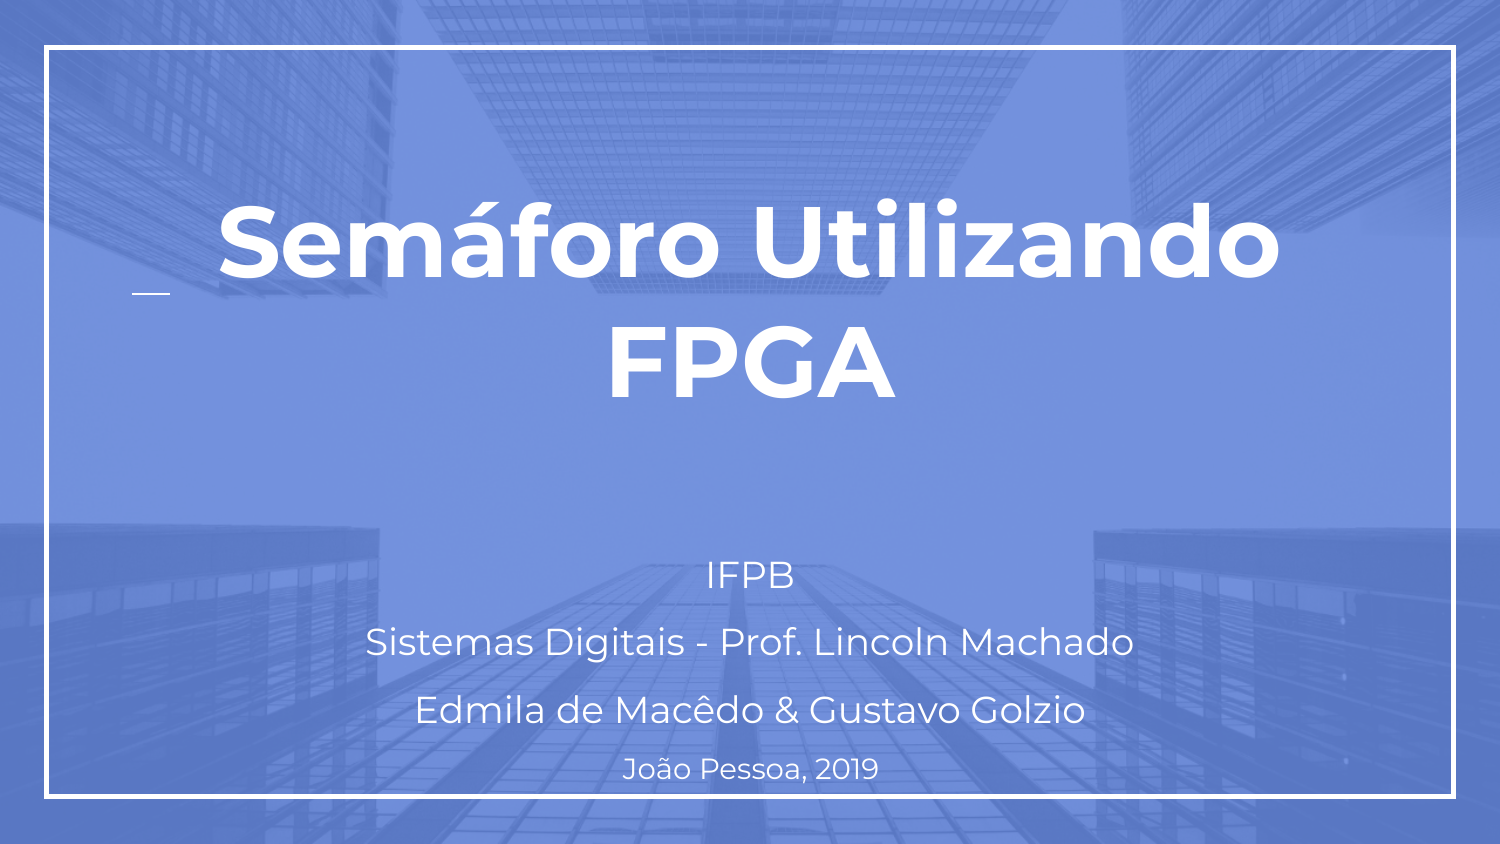

# Semáforo Utilizando FPGA
IFPB
Sistemas Digitais - Prof. Lincoln Machado
Edmila de Macêdo & Gustavo Golzio
João Pessoa, 2019